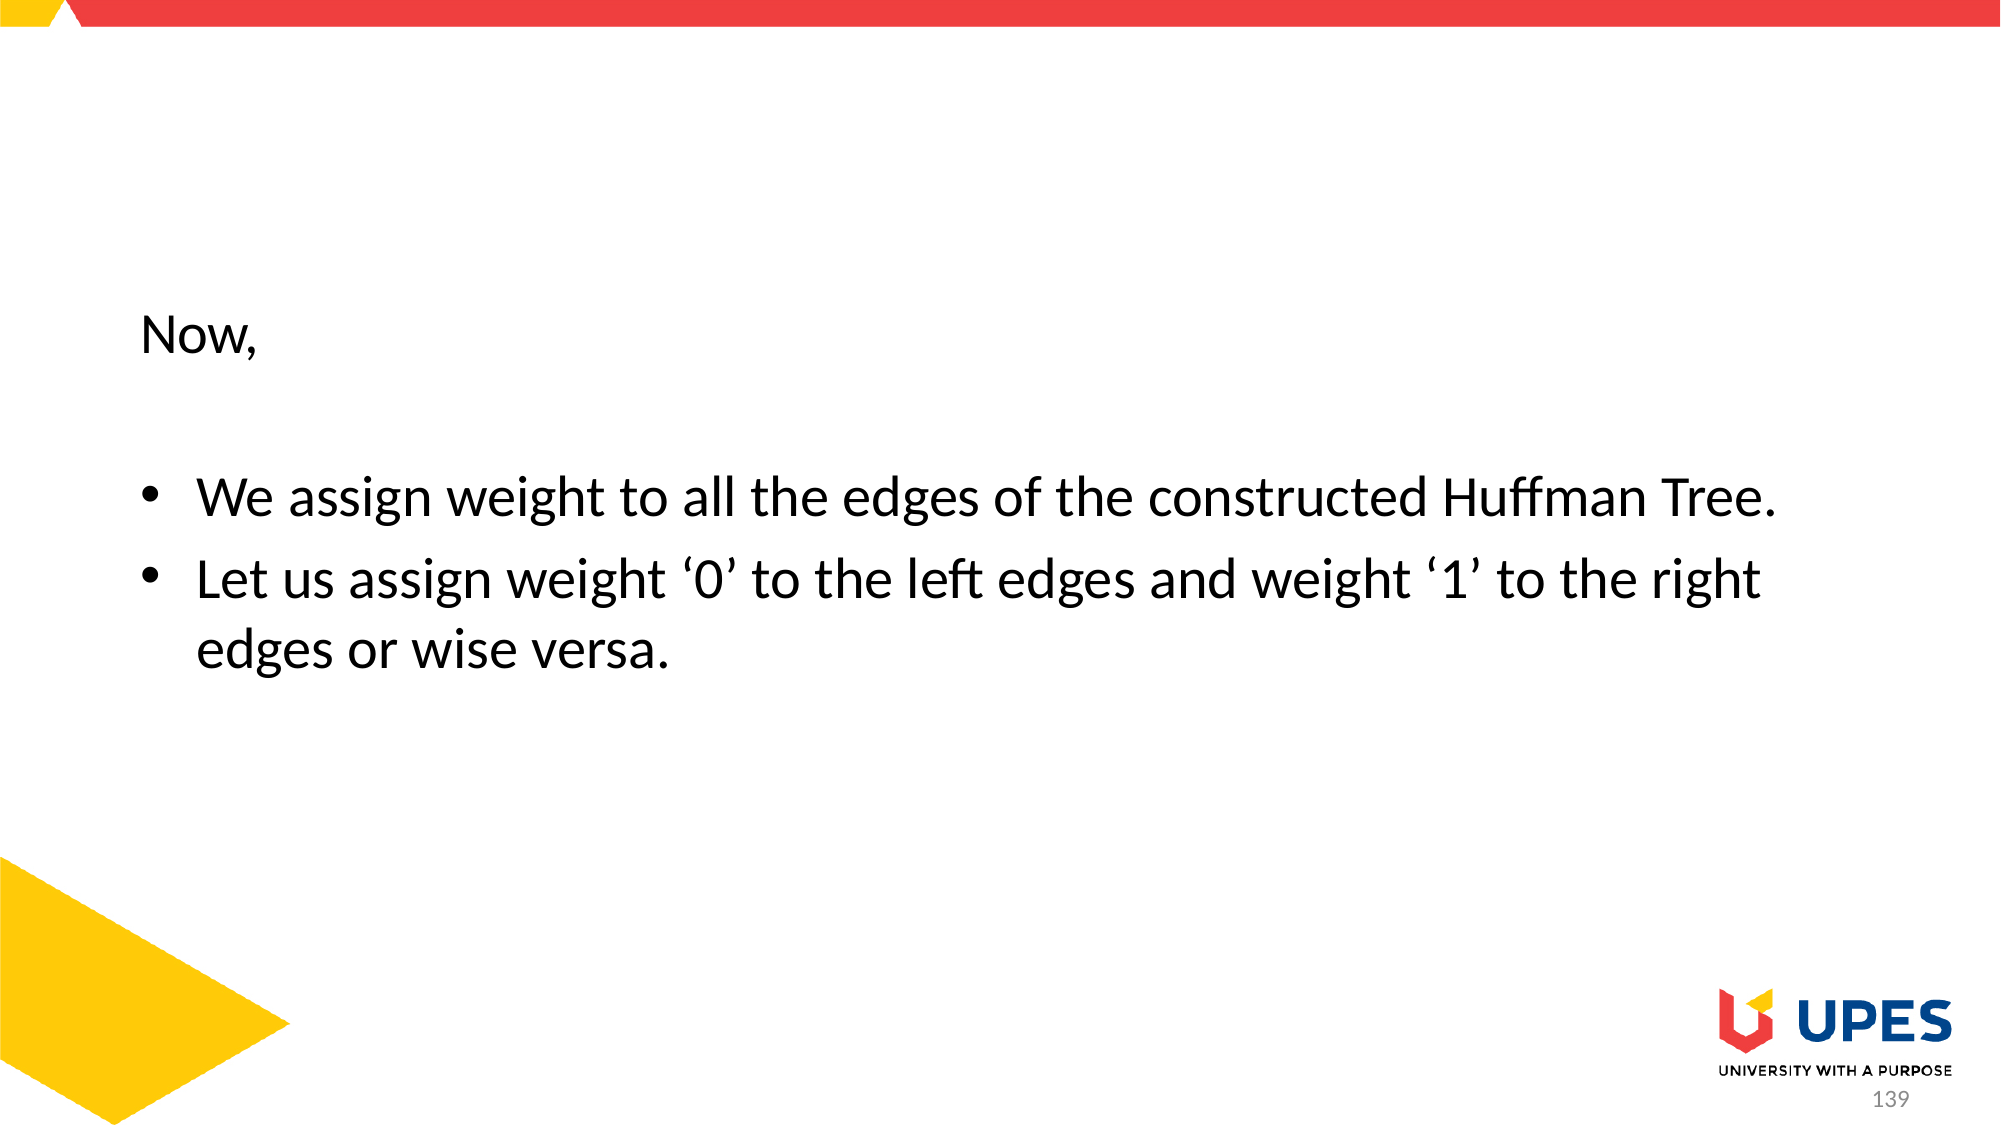

#
Now,

We assign weight to all the edges of the constructed Huffman Tree.
Let us assign weight ‘0’ to the left edges and weight ‘1’ to the right edges or wise versa.